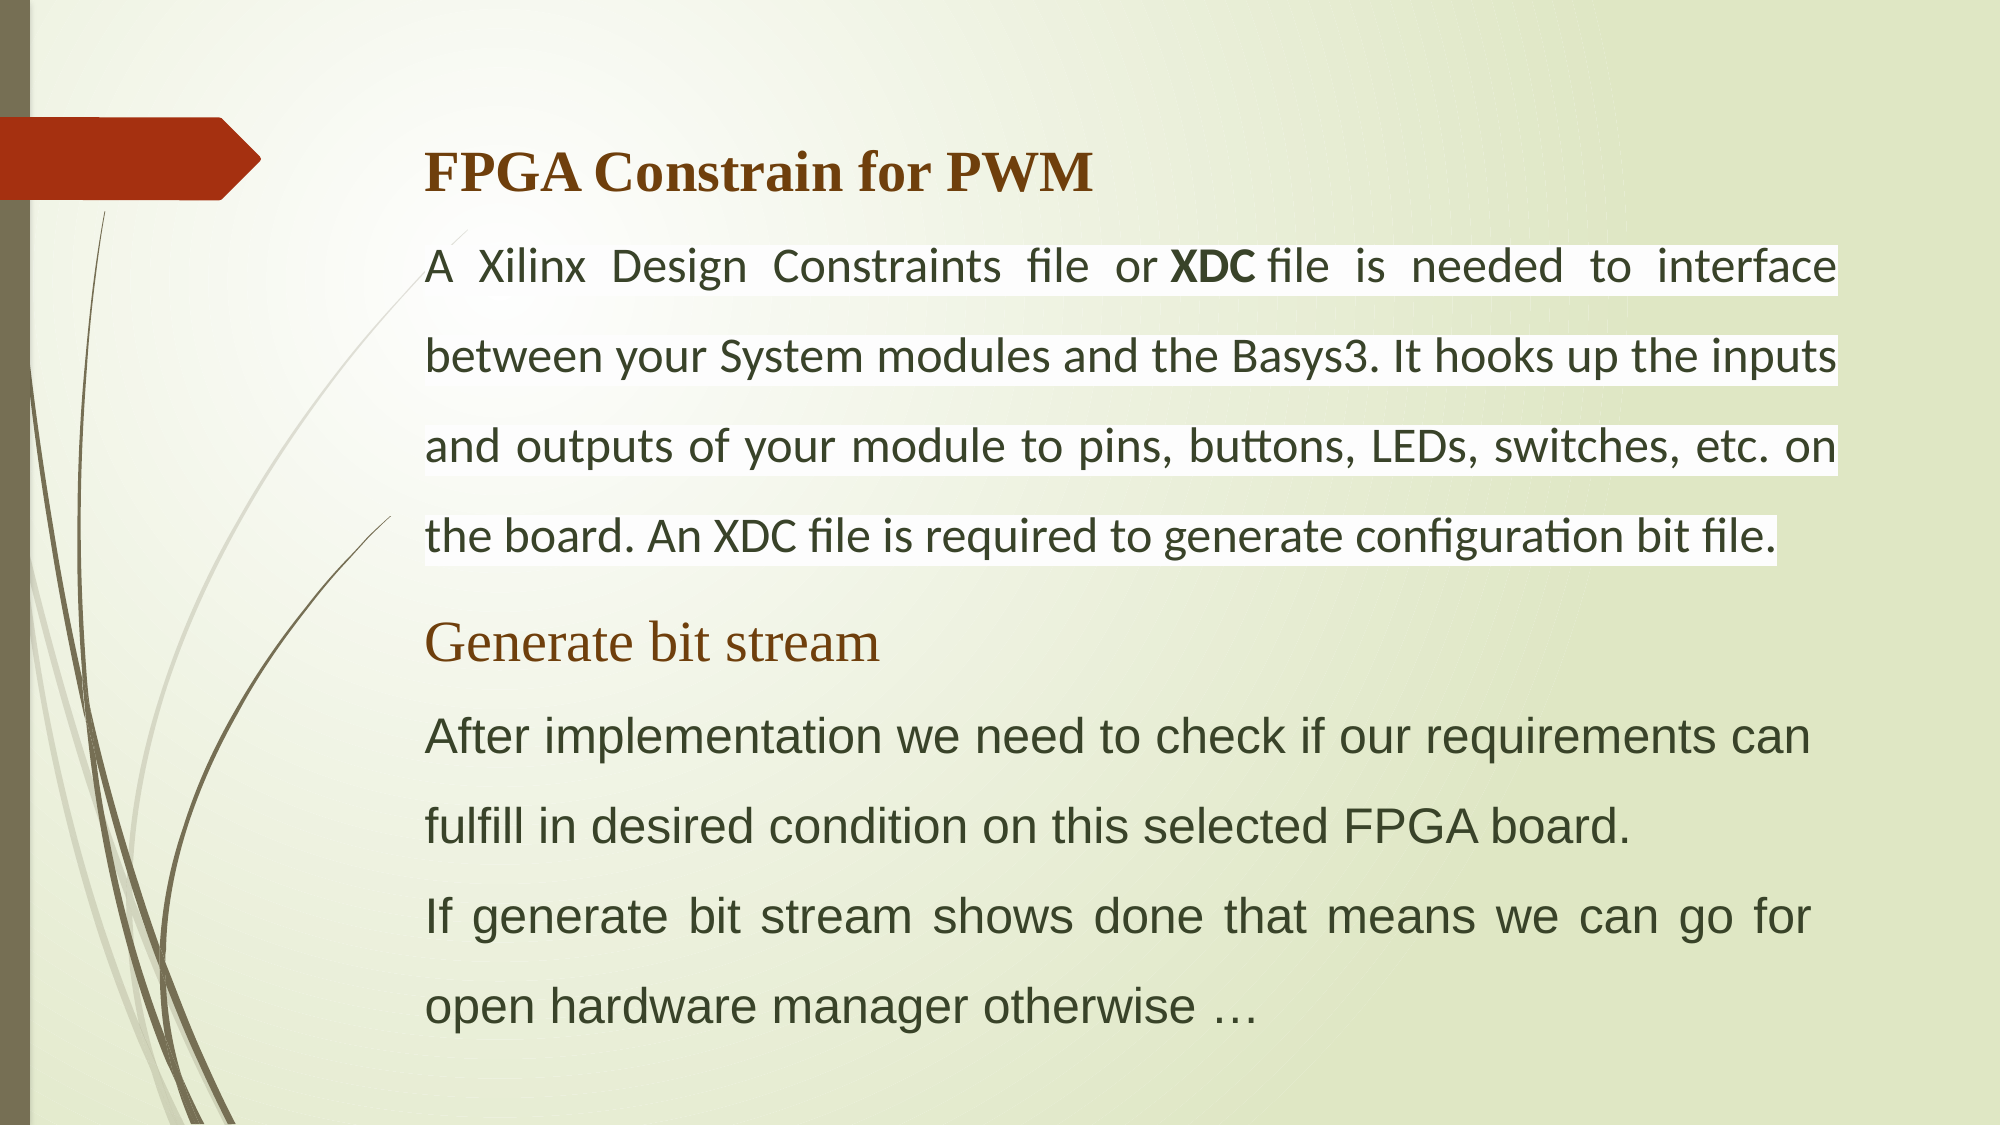

FPGA Constrain for PWM
A Xilinx Design Constraints file or XDC file is needed to interface between your System modules and the Basys3. It hooks up the inputs and outputs of your module to pins, buttons, LEDs, switches, etc. on the board. An XDC file is required to generate configuration bit file.
Generate bit stream
After implementation we need to check if our requirements can fulfill in desired condition on this selected FPGA board.
If generate bit stream shows done that means we can go for open hardware manager otherwise …